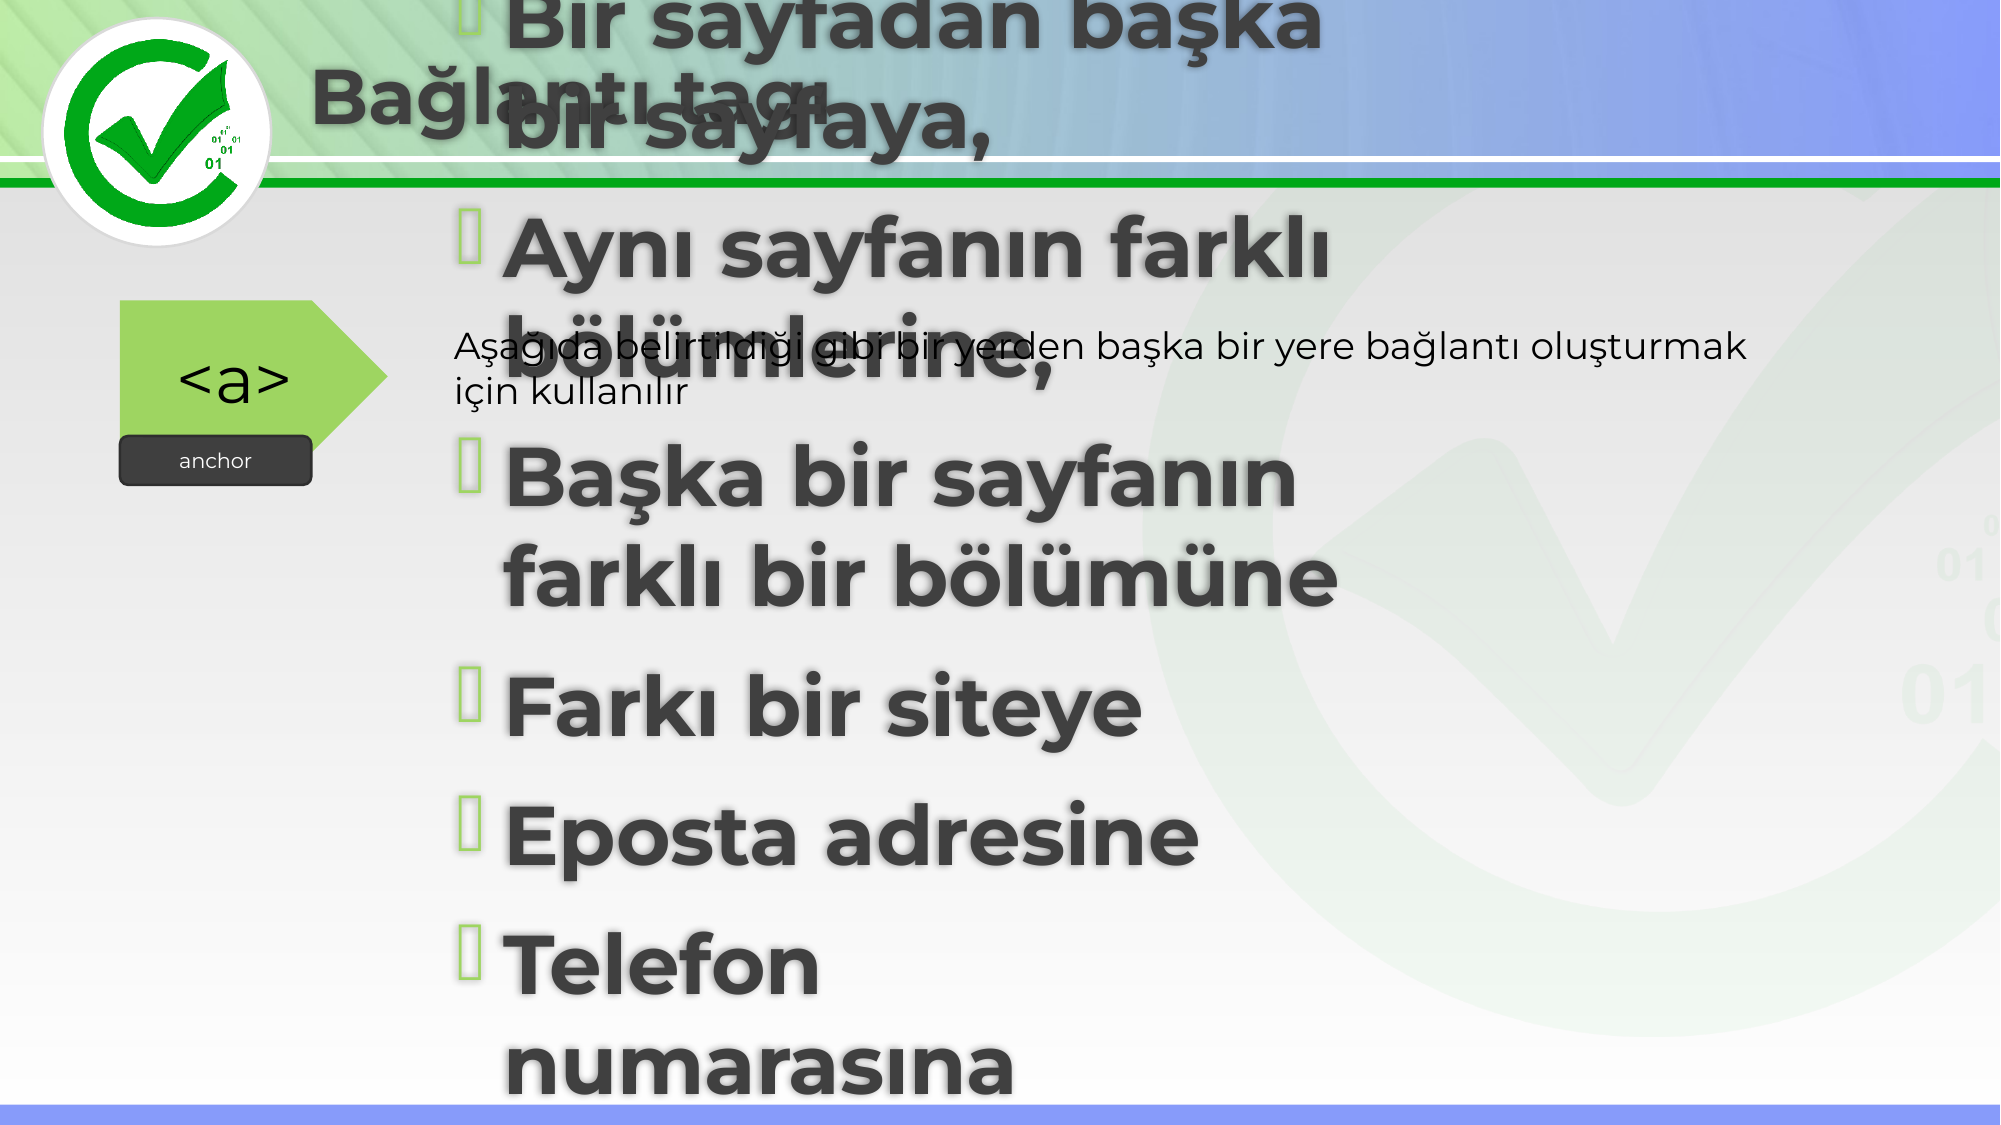

Bağlantı tagı
<a>
anchor
Aşağıda belirtildiği gibi bir yerden başka bir yere bağlantı oluşturmak için kullanılır
Bir sayfadan başka bir sayfaya,
Aynı sayfanın farklı bölümlerine,
Başka bir sayfanın farklı bir bölümüne
Farkı bir siteye
Eposta adresine
Telefon numarasına
Whatsapp uygulamasına
Dosyaya